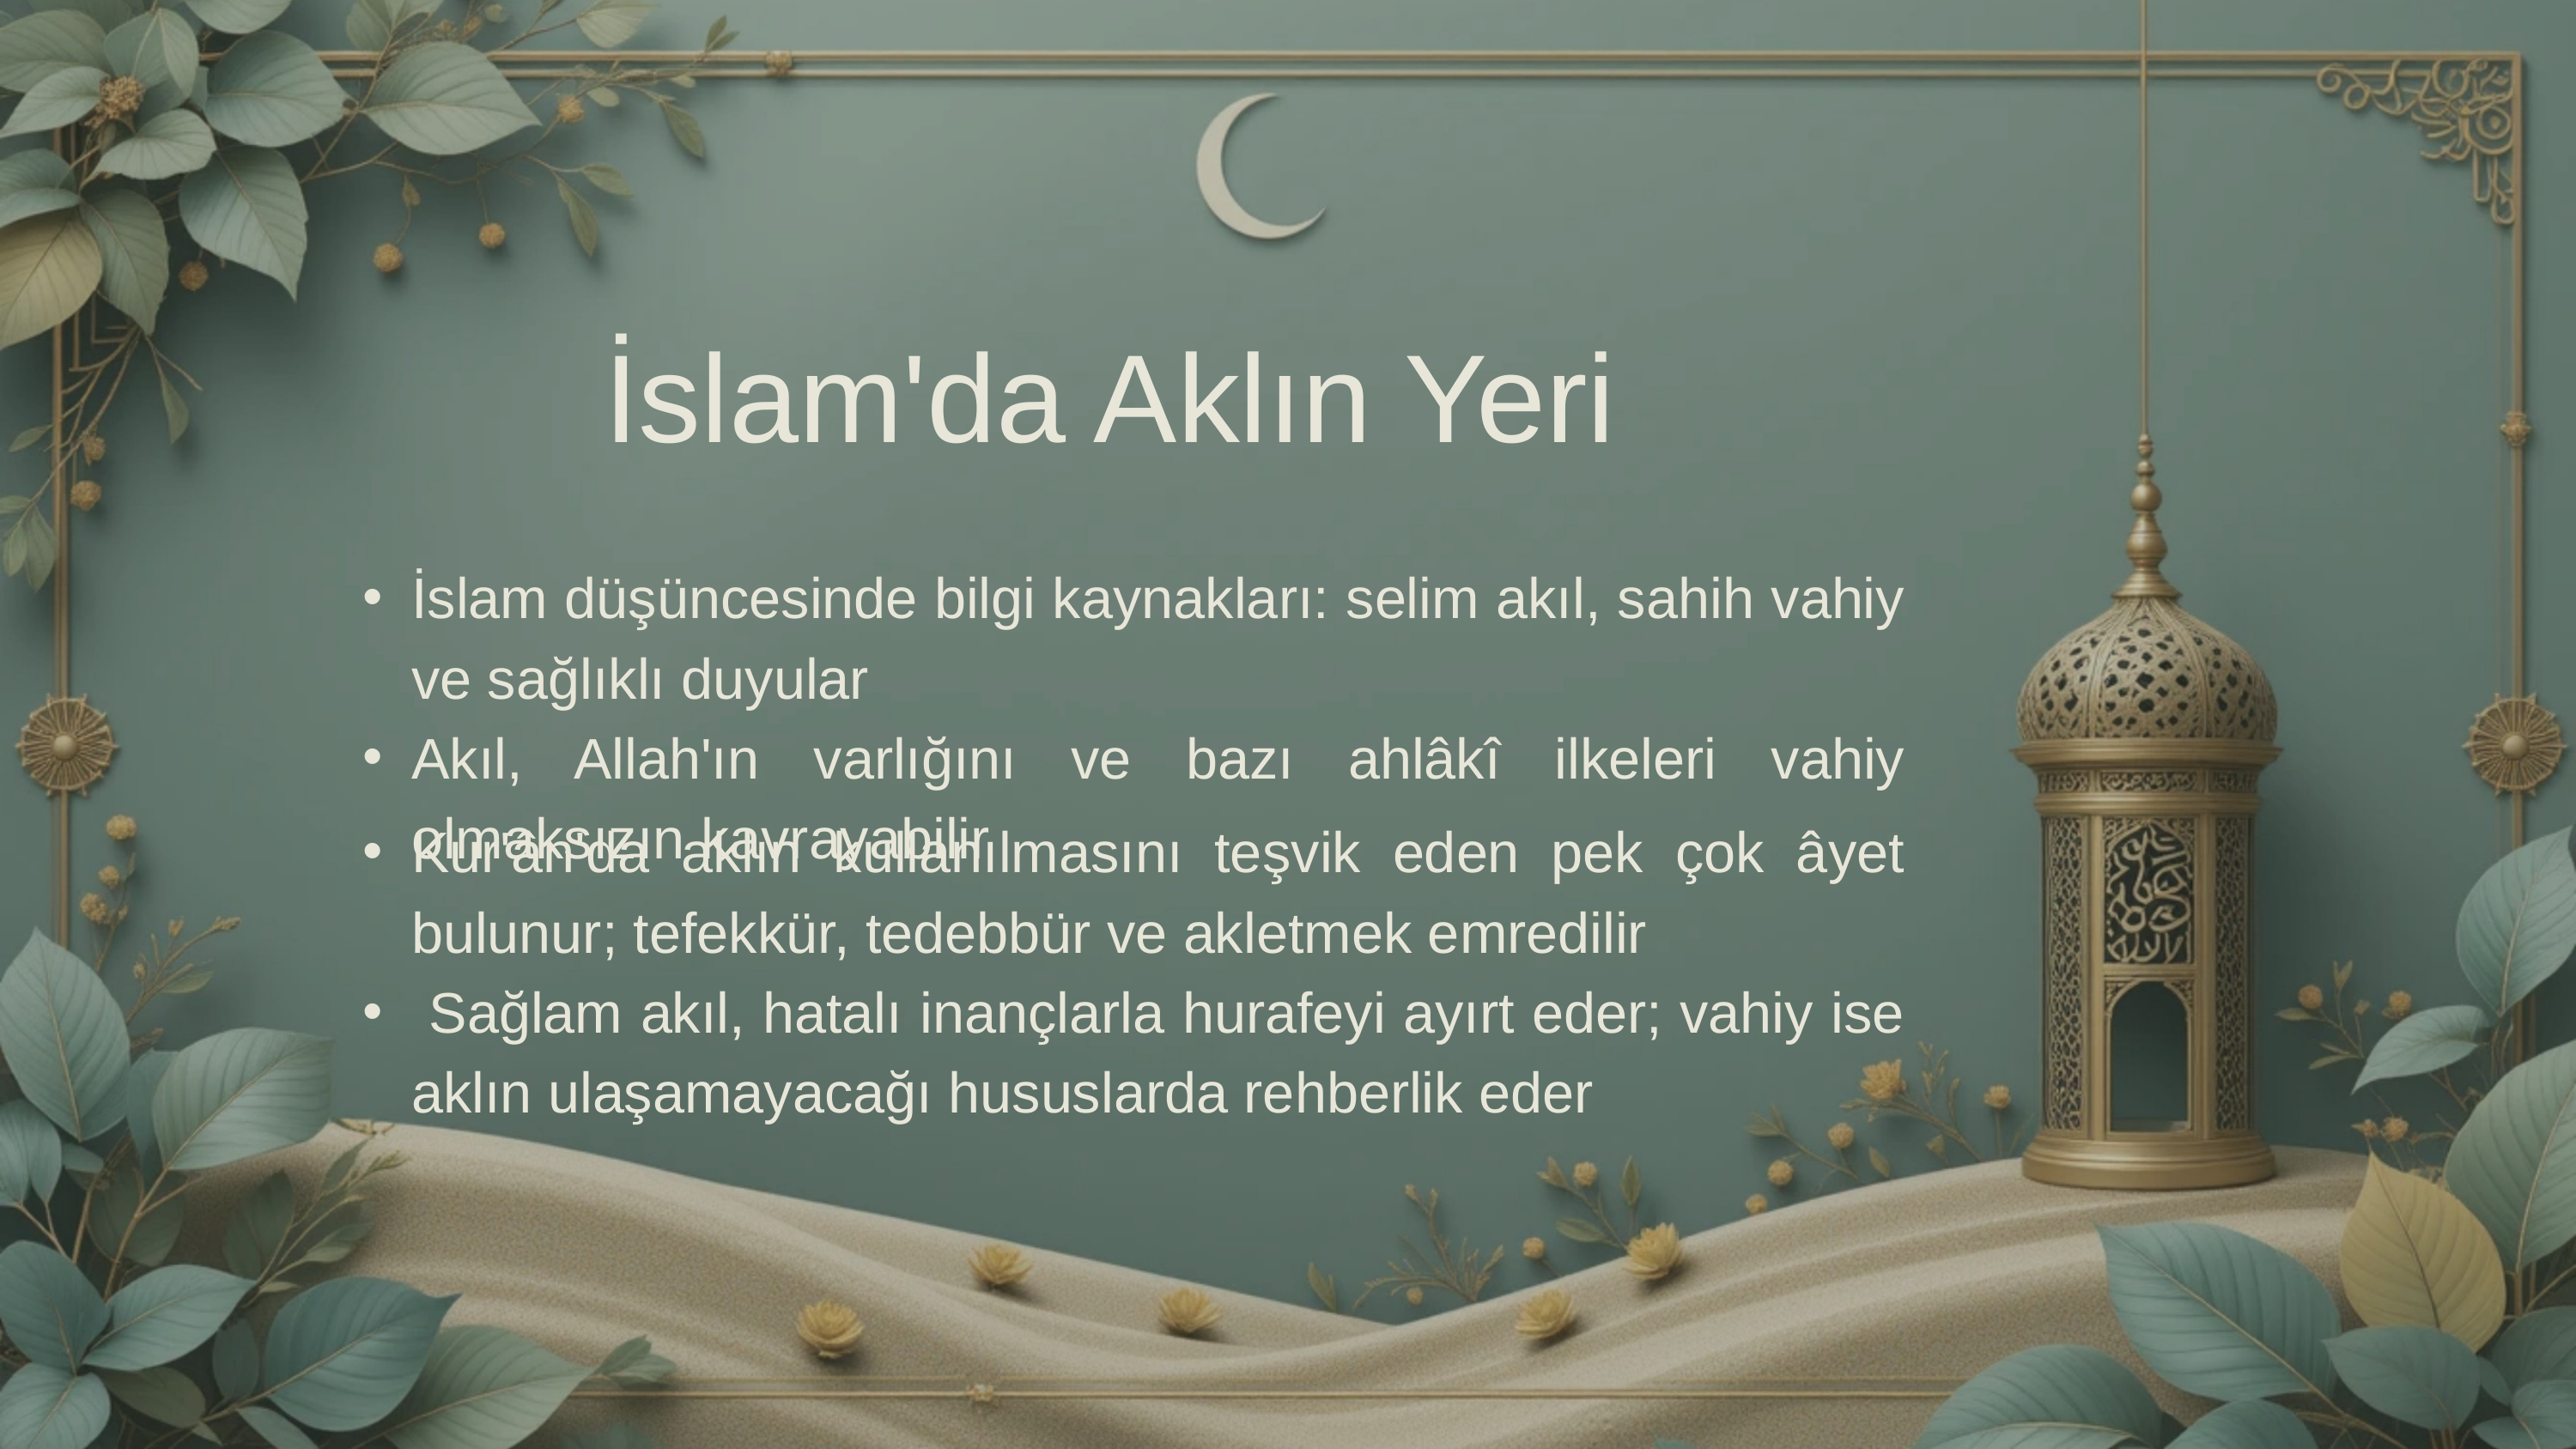

İslam'da Aklın Yeri
İslam düşüncesinde bilgi kaynakları: selim akıl, sahih vahiy ve sağlıklı duyular
Akıl, Allah'ın varlığını ve bazı ahlâkî ilkeleri vahiy olmaksızın kavrayabilir
Kur'ân'da aklın kullanılmasını teşvik eden pek çok âyet bulunur; tefekkür, tedebbür ve akletmek emredilir
 Sağlam akıl, hatalı inançlarla hurafeyi ayırt eder; vahiy ise aklın ulaşamayacağı hususlarda rehberlik eder